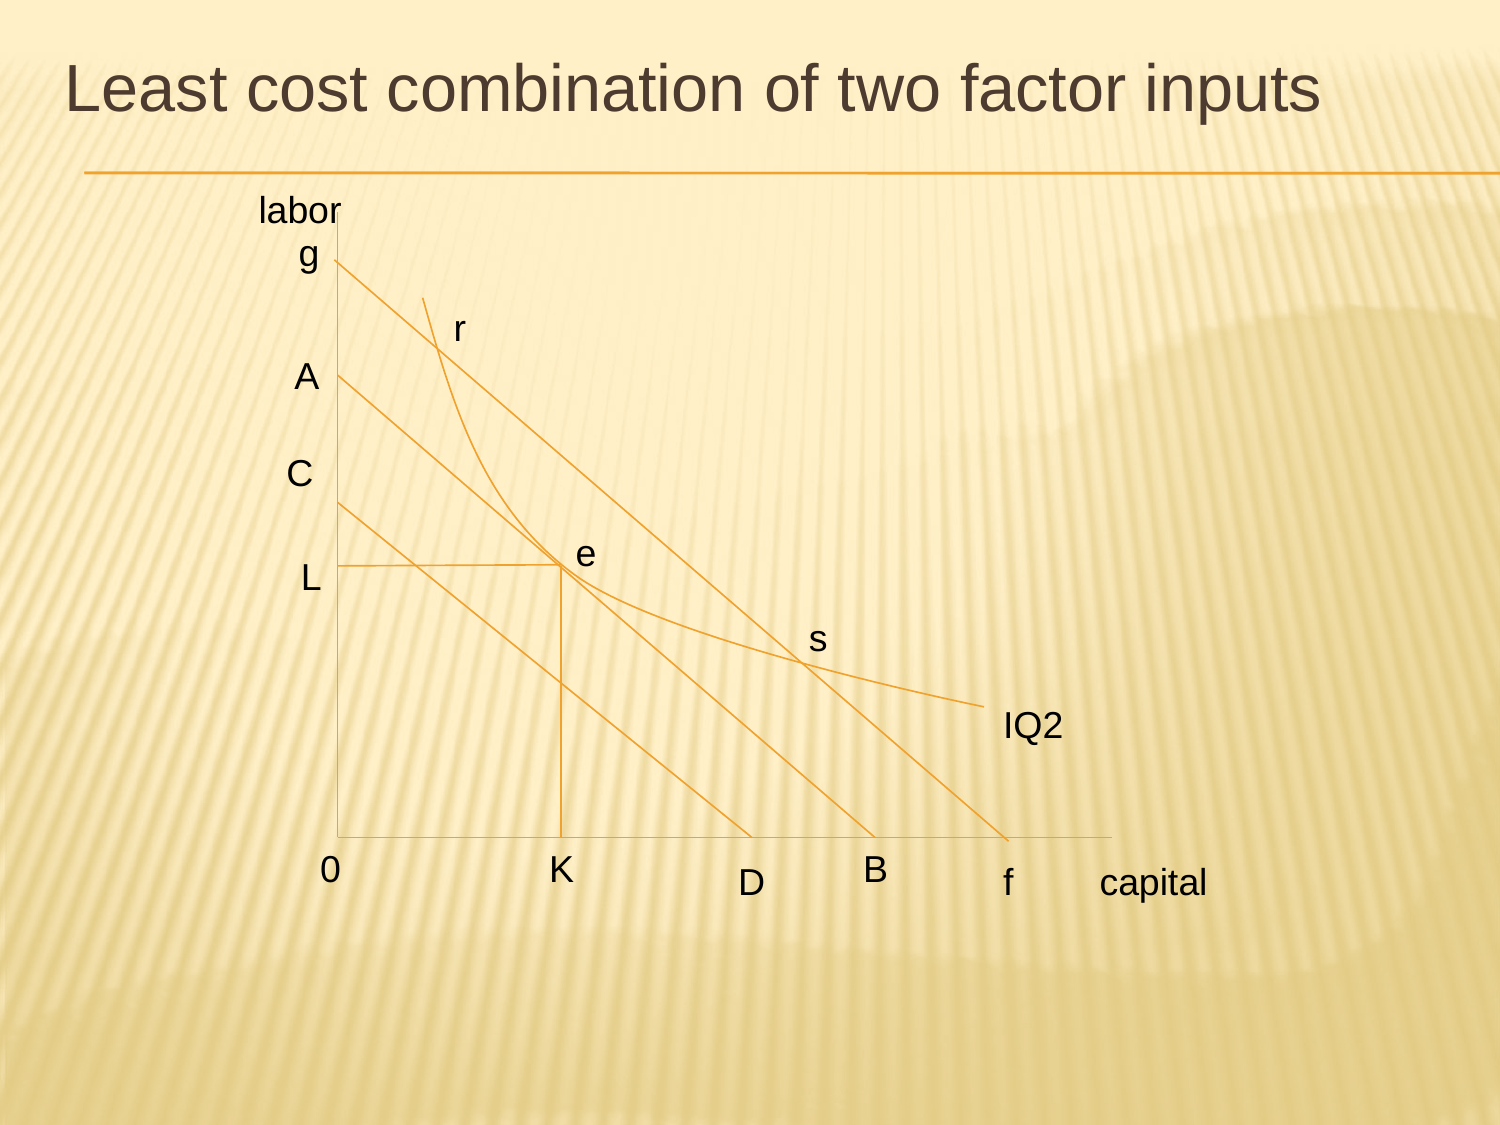

Least cost combination of two factor inputs
labor
g
r

A
C
e
L
s
IQ2
0
K
B
D
f
capital